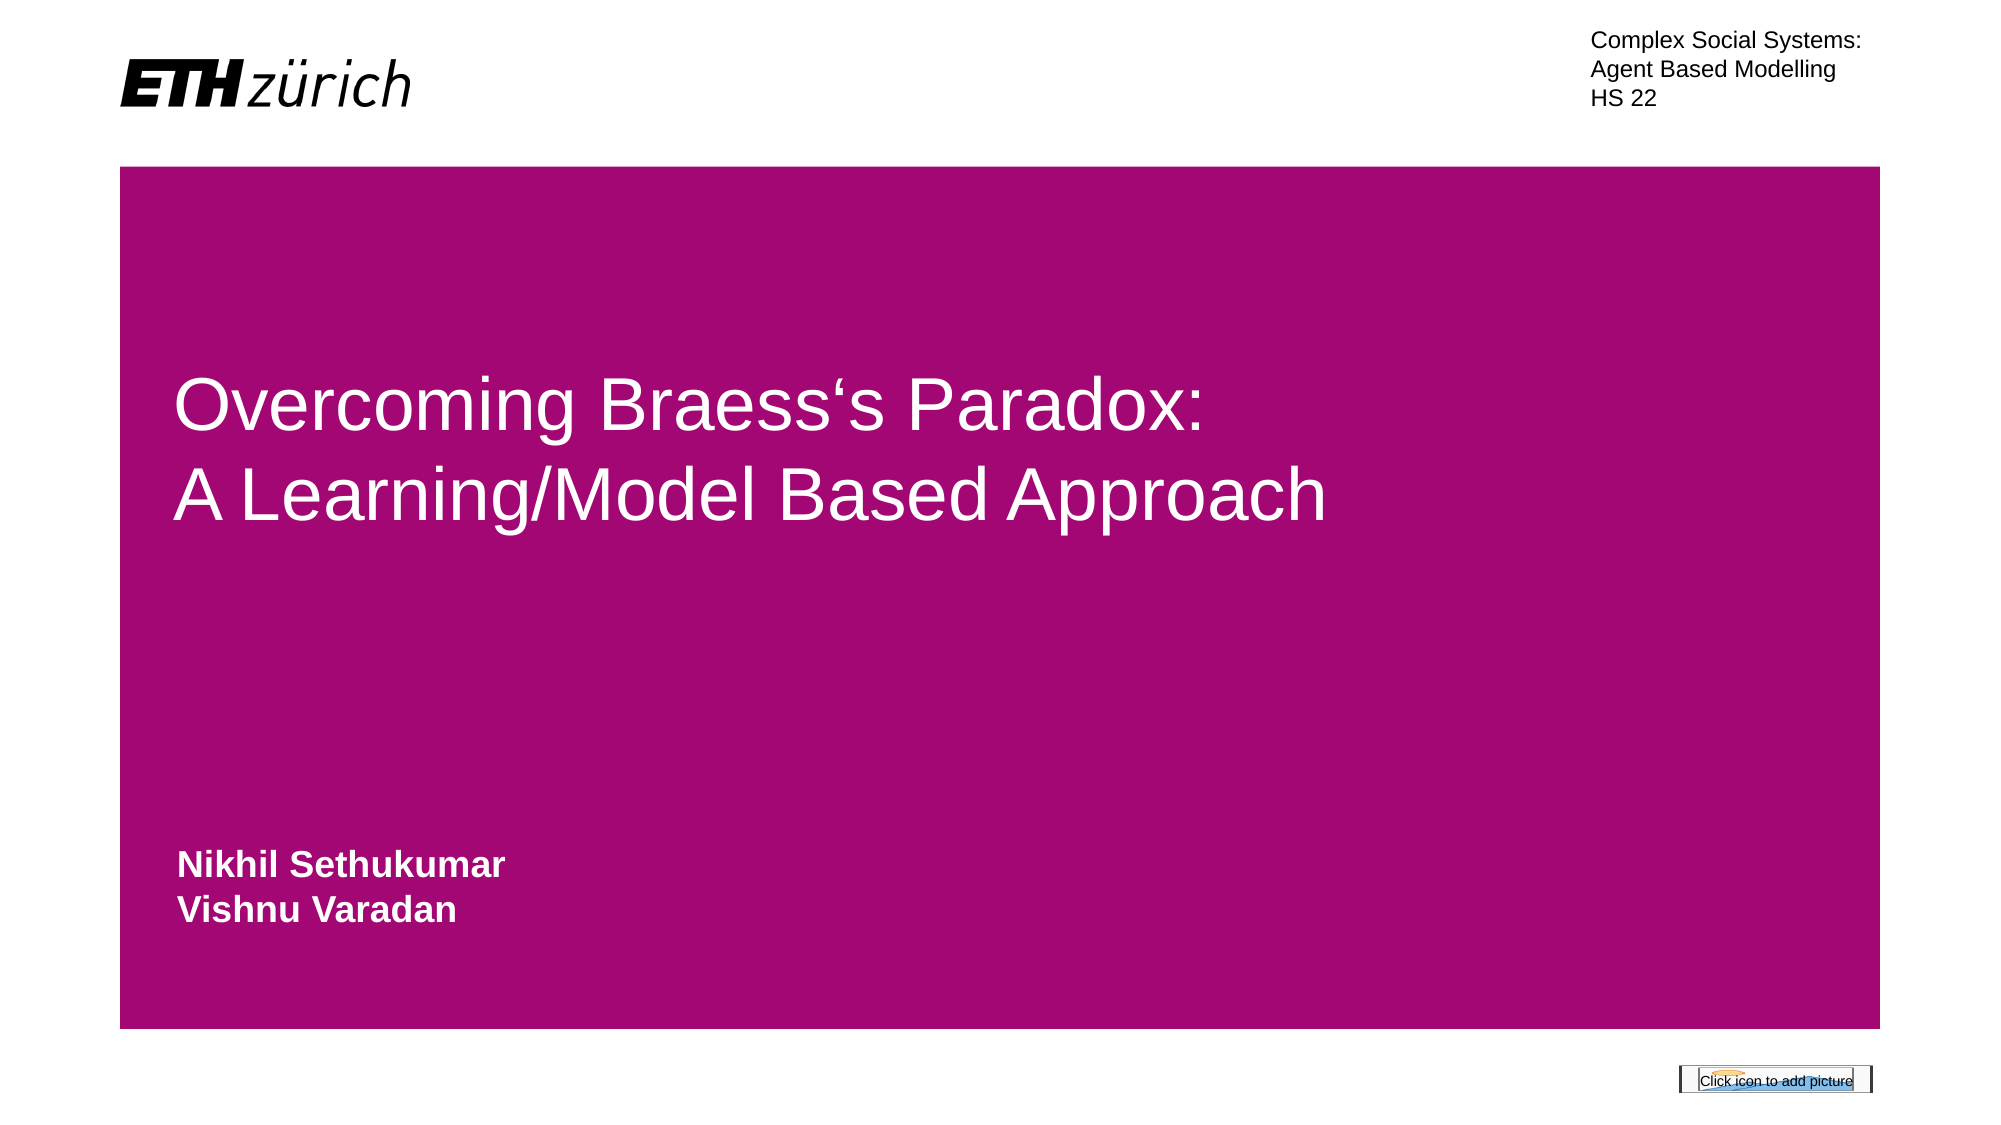

Complex Social Systems: Agent Based Modelling
HS 22
# Overcoming Braess‘s Paradox: A Learning/Model Based Approach
Nikhil Sethukumar
Vishnu Varadan